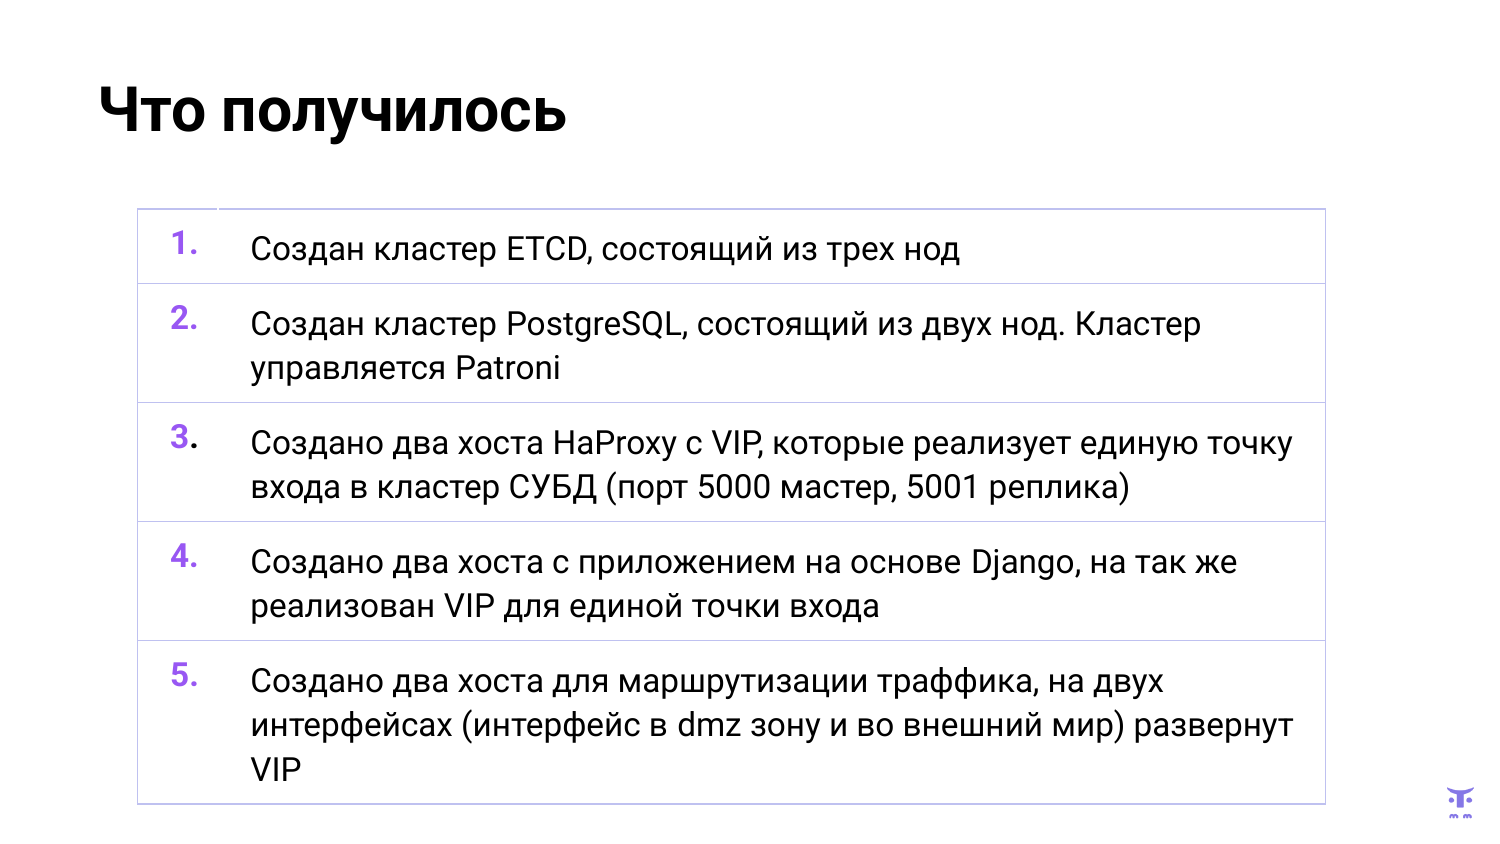

# Что получилось
| 1. | Создан кластер ETCD, состоящий из трех нод |
| --- | --- |
| 2. | Создан кластер PostgreSQL, состоящий из двух нод. Кластер управляется Patroni |
| 3. | Создано два хоста HaProxy с VIP, которые реализует единую точку входа в кластер СУБД (порт 5000 мастер, 5001 реплика) |
| 4. | Создано два хоста с приложением на основе Django, на так же реализован VIP для единой точки входа |
| 5. | Создано два хоста для маршрутизации траффика, на двух интерфейсах (интерфейс в dmz зону и во внешний мир) развернут VIP |